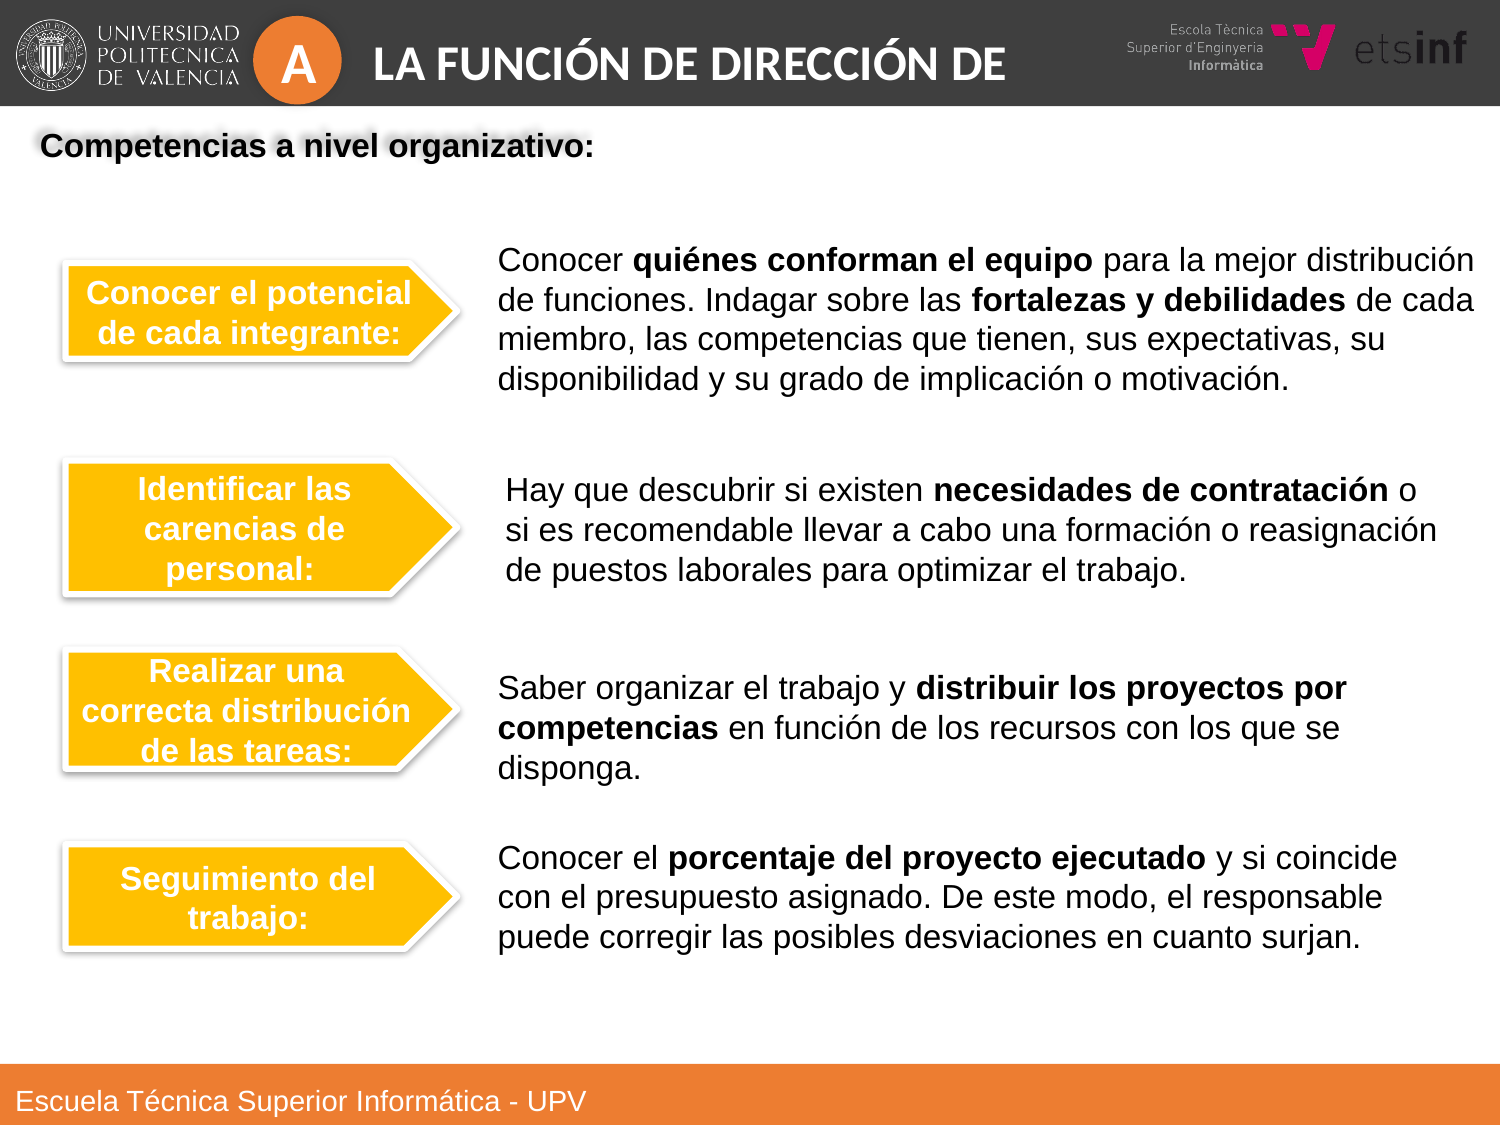

A
La Función de Dirección de Personas
Competencias a nivel organizativo:
Conocer quiénes conforman el equipo para la mejor distribución de funciones. Indagar sobre las fortalezas y debilidades de cada miembro, las competencias que tienen, sus expectativas, su disponibilidad y su grado de implicación o motivación.
Conocer el potencial de cada integrante:
Hay que descubrir si existen necesidades de contratación o si es recomendable llevar a cabo una formación o reasignación de puestos laborales para optimizar el trabajo.
Identificar las carencias de personal:
Realizar una correcta distribución de las tareas:
Saber organizar el trabajo y distribuir los proyectos por competencias en función de los recursos con los que se disponga.
Conocer el porcentaje del proyecto ejecutado y si coincide con el presupuesto asignado. De este modo, el responsable puede corregir las posibles desviaciones en cuanto surjan.
Seguimiento del trabajo: